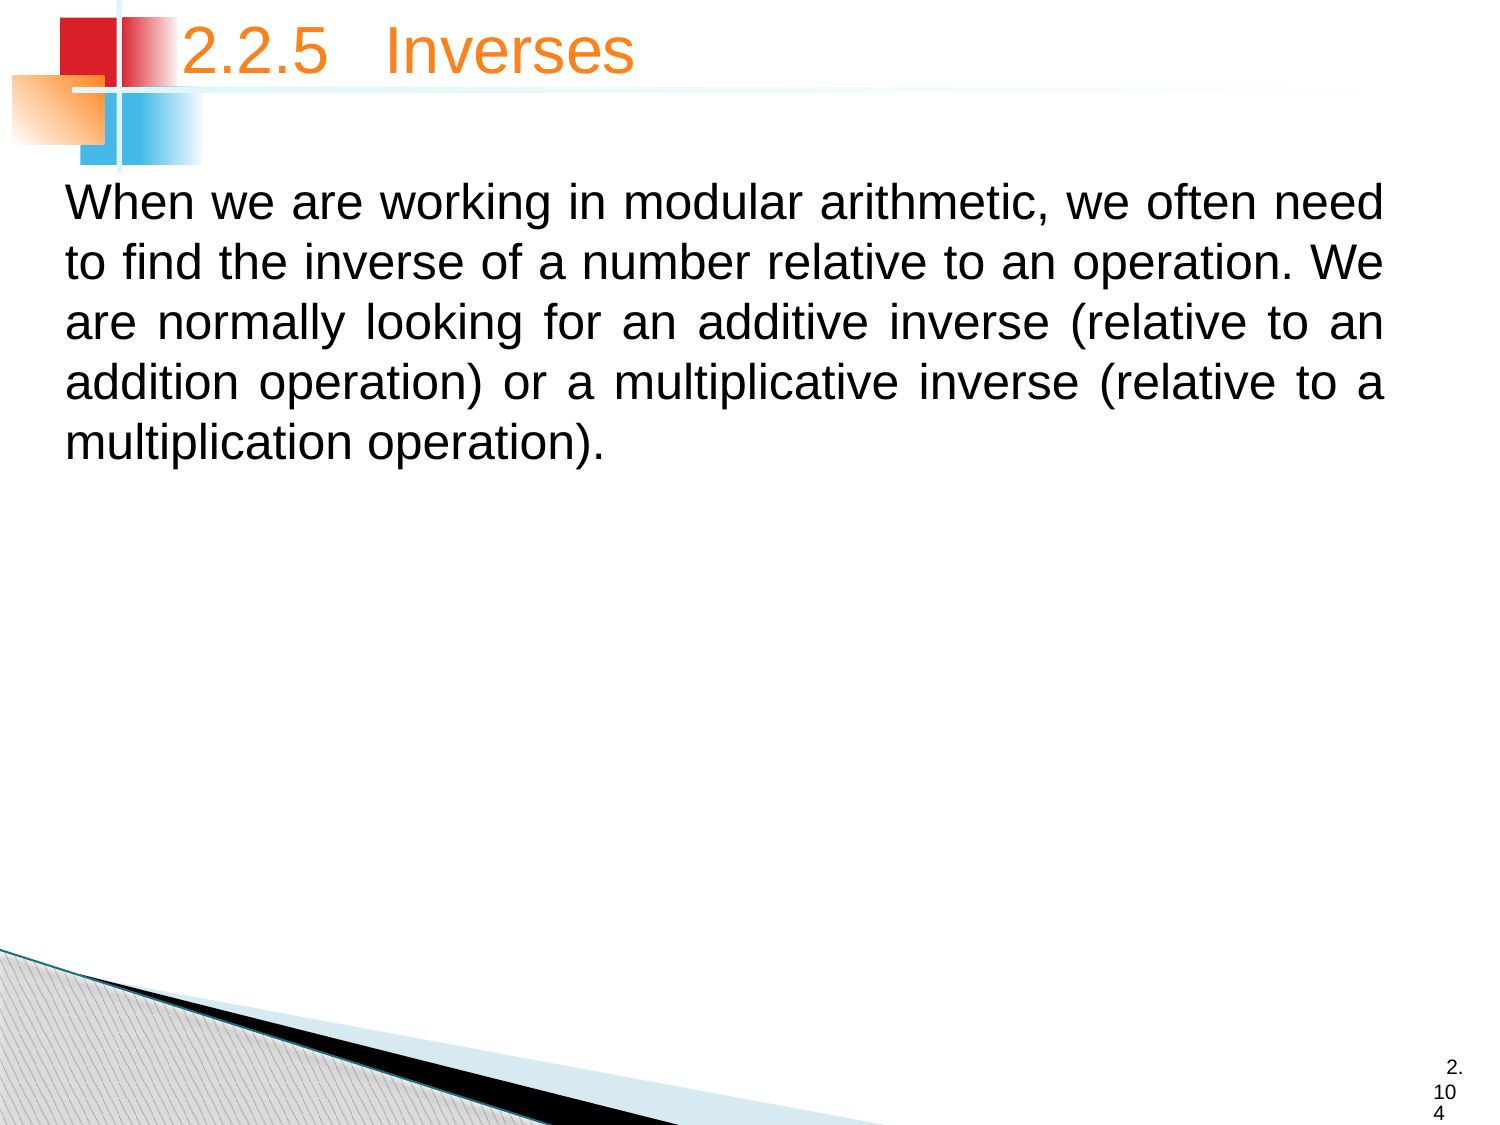

2.2.5   Inverses

When we are working in modular arithmetic, we often need to find the inverse of a number relative to an operation. We are normally looking for an additive inverse (relative to an addition operation) or a multiplicative inverse (relative to a multiplication operation).
2.104